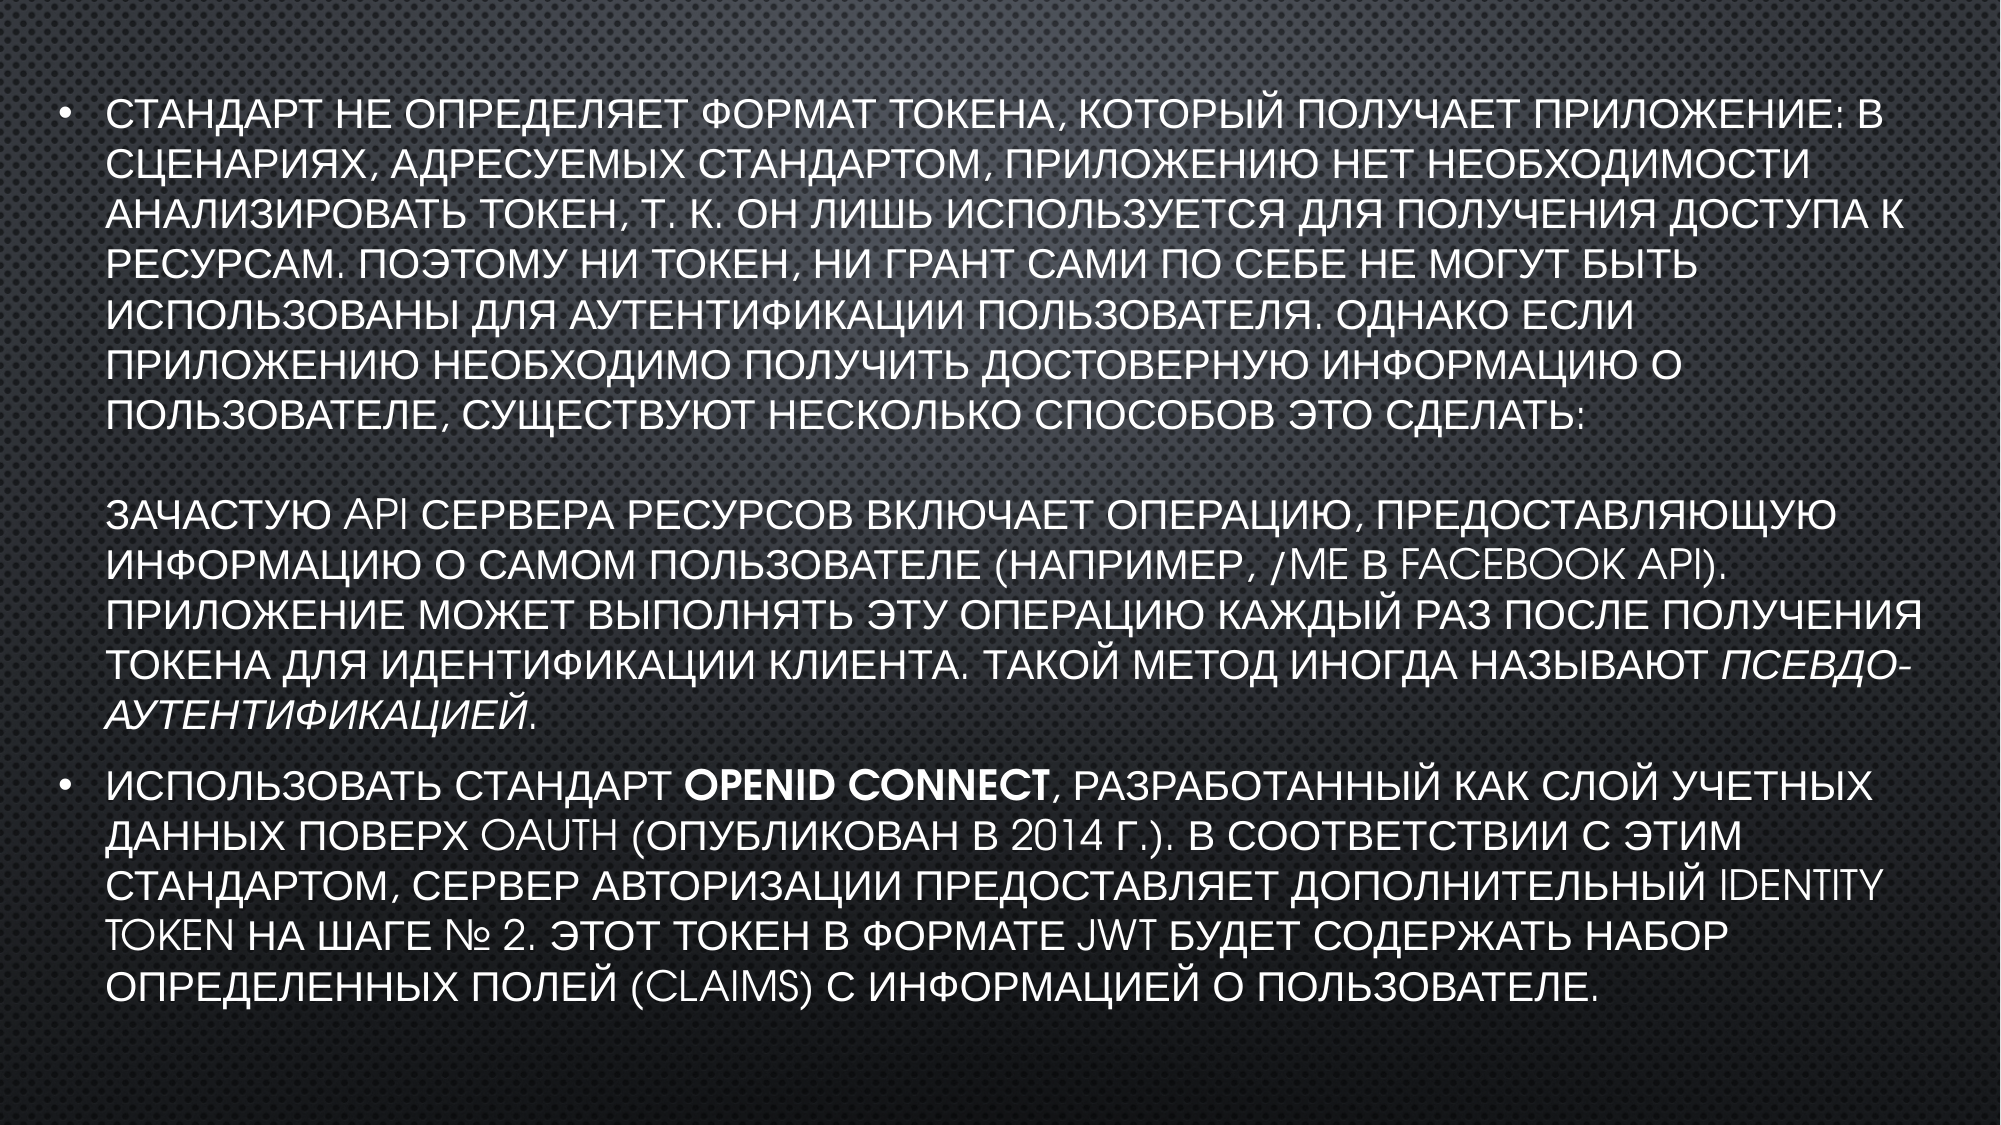

Стандарт не определяет формат токена, который получает приложение: в сценариях, адресуемых стандартом, приложению нет необходимости анализировать токен, т. к. он лишь используется для получения доступа к ресурсам. Поэтому ни токен, ни грант сами по себе не могут быть использованы для аутентификации пользователя. Однако если приложению необходимо получить достоверную информацию о пользователе, существуют несколько способов это сделать:
Зачастую API сервера ресурсов включает операцию, предоставляющую информацию о самом пользователе (например, /me в Facebook API). Приложение может выполнять эту операцию каждый раз после получения токена для идентификации клиента. Такой метод иногда называют псевдо-аутентификацией.
Использовать стандарт OpenID Connect, разработанный как слой учетных данных поверх OAuth (опубликован в 2014 г.). В соответствии с этим стандартом, сервер авторизации предоставляет дополнительный identity token на шаге № 2. Этот токен в формате JWT будет содержать набор определенных полей (claims) с информацией о пользователе.